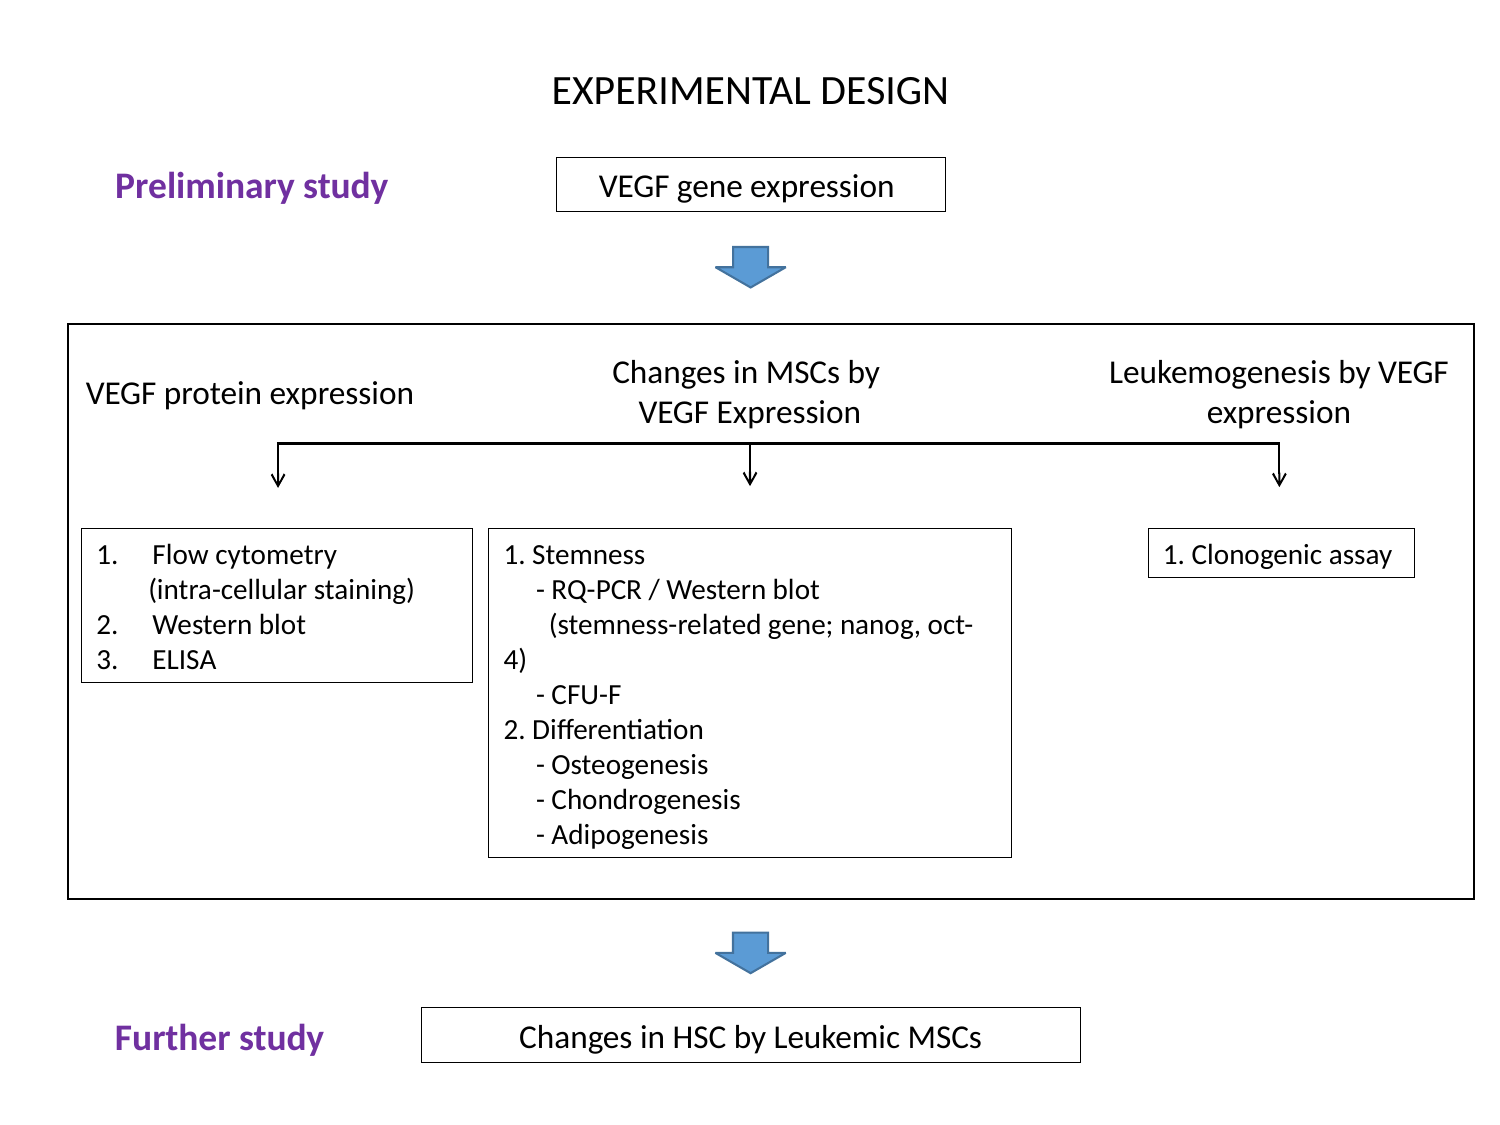

EXPERIMENTAL DESIGN
Preliminary study
VEGF gene expression

Changes in MSCs by
VEGF Expression
Leukemogenesis by VEGF expression
VEGF protein expression
Flow cytometry
        (intra-cellular staining)
Western blot
ELISA
1. Stemness
     - RQ-PCR / Western blot
       (stemness-related gene; nanog, oct-4)
     - CFU-F
2. Differentiation
     - Osteogenesis
     - Chondrogenesis
     - Adipogenesis
1. Clonogenic assay

Further study
Changes in HSC by Leukemic MSCs